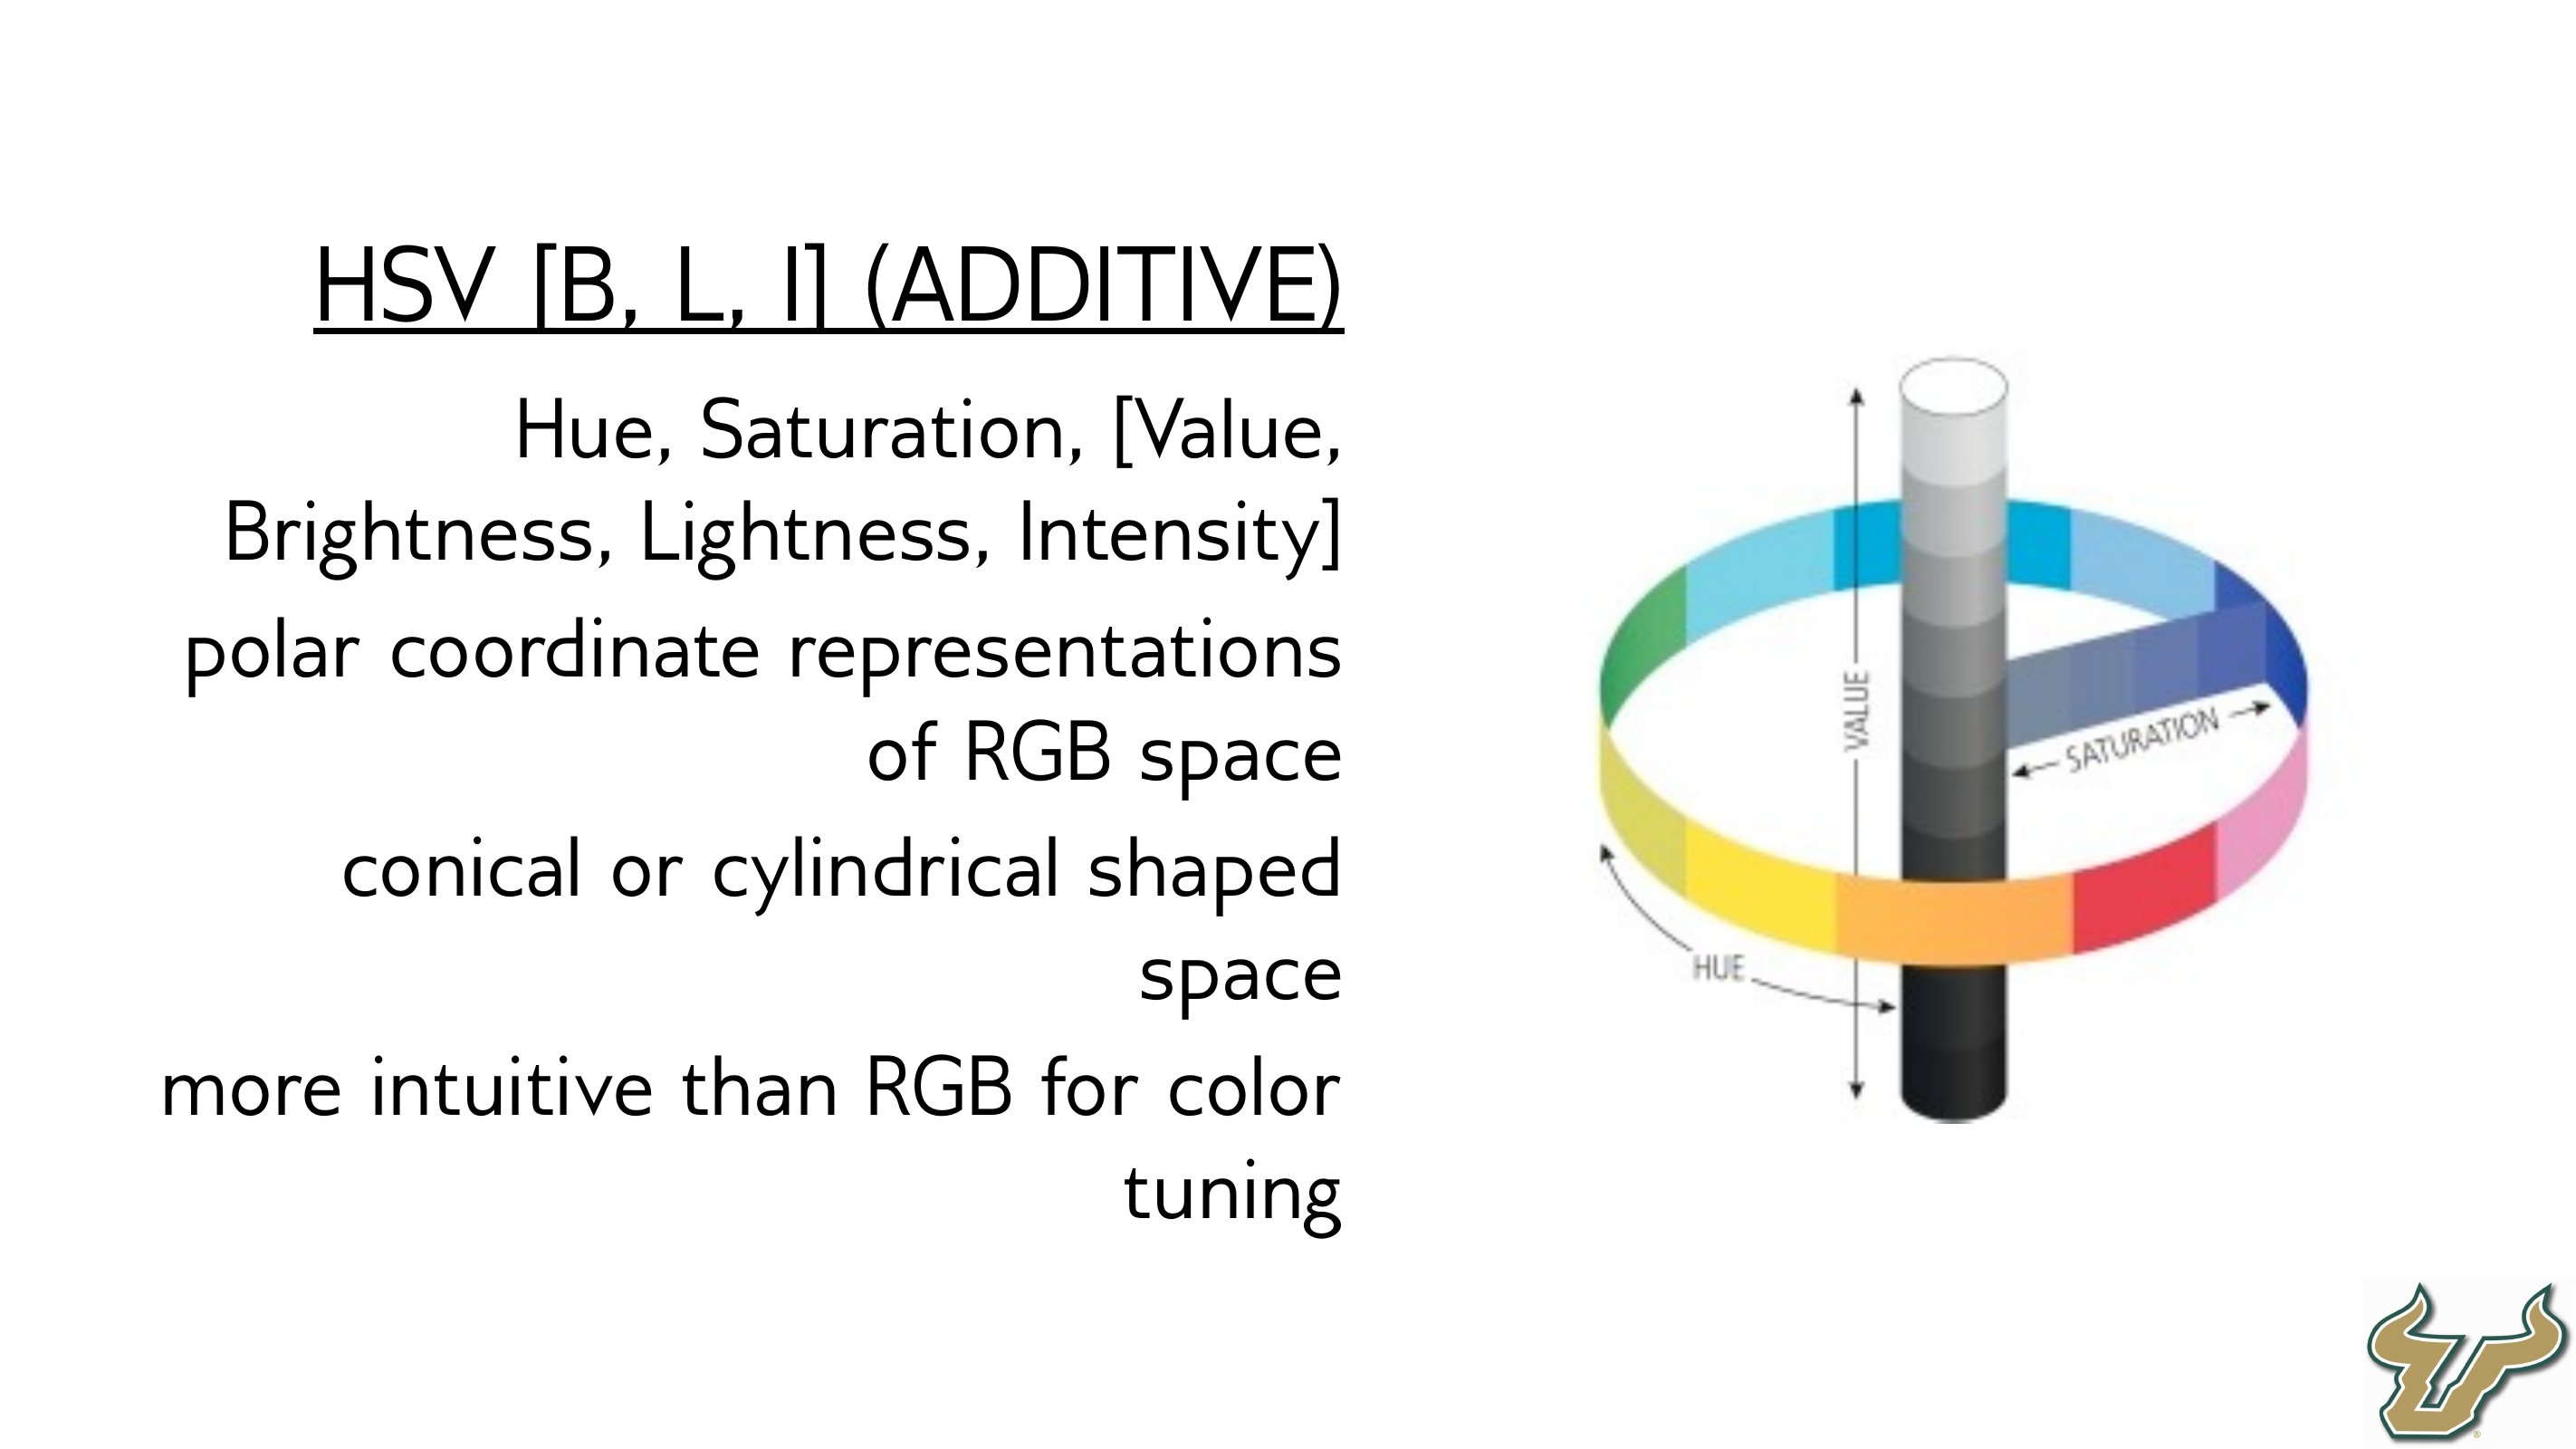

HSV [B, L, I] (additive)
Hue, Saturation, [Value, Brightness, Lightness, Intensity]
polar coordinate representations of RGB space
conical or cylindrical shaped space
more intuitive than RGB for color tuning